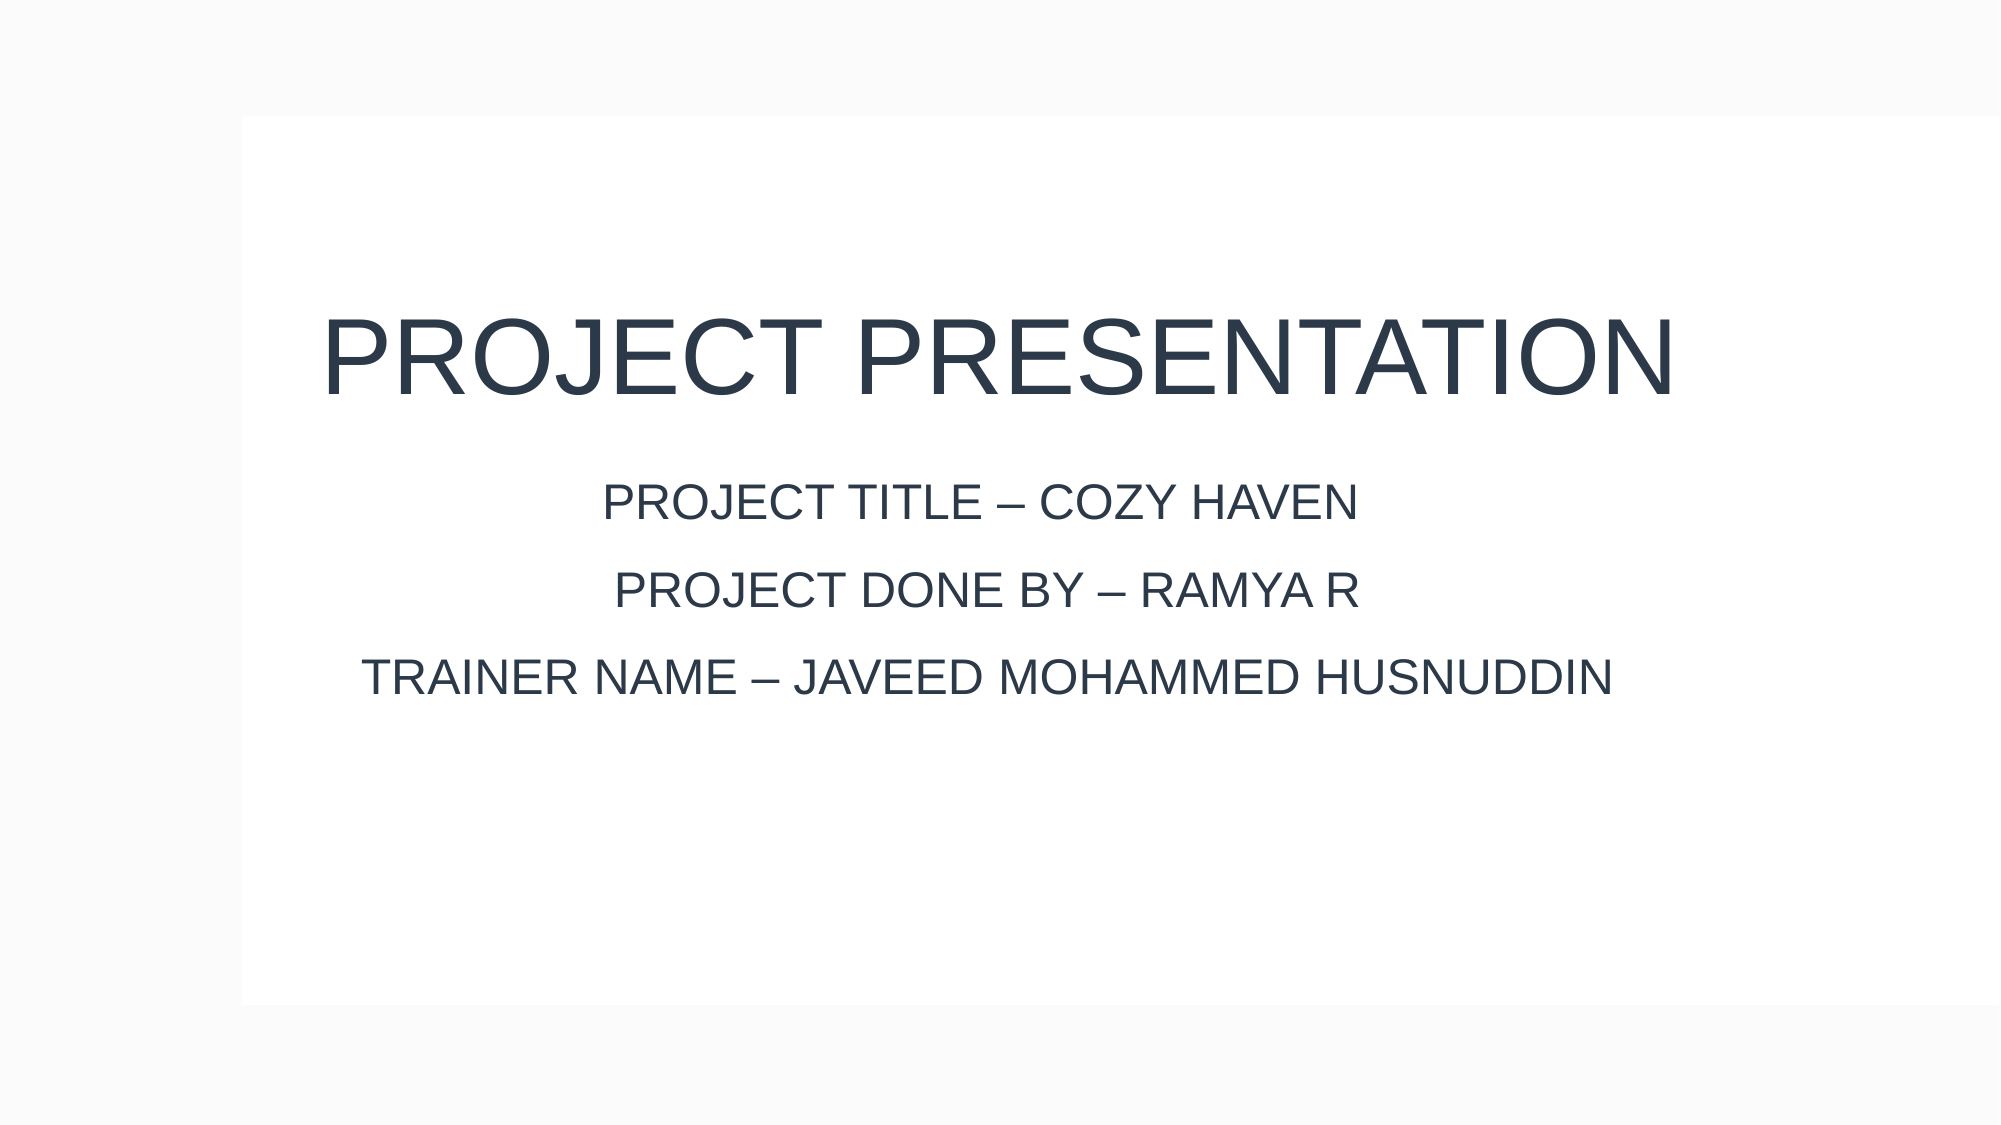

# PROJECT PRESENTATION
PROJECT TITLE – COZY HAVEN
PROJECT DONE BY – RAMYA R
TRAINER NAME – JAVEED MOHAMMED HUSNUDDIN